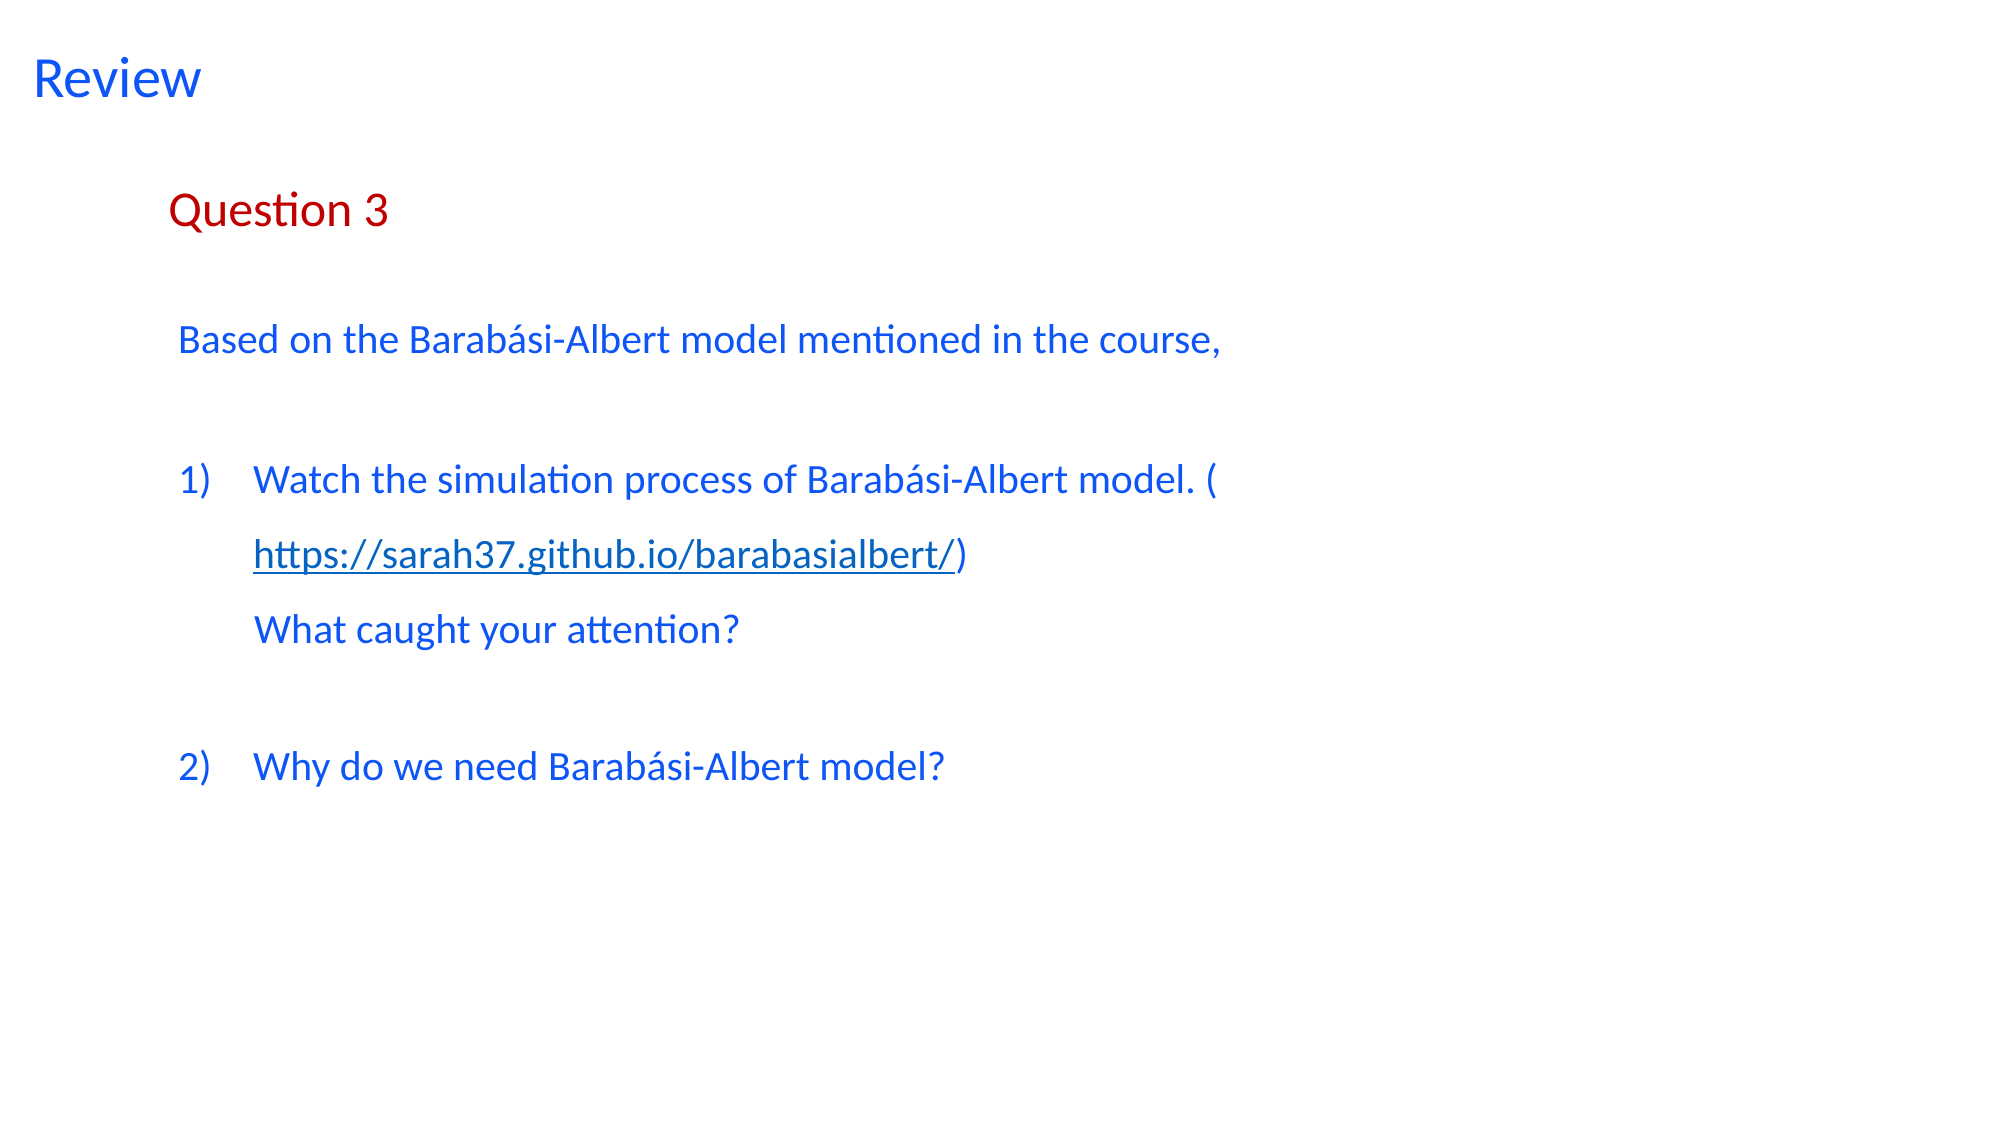

# Review
Question 3
Based on the Barabási-Albert model mentioned in the course,

Watch the simulation process of Barabási-Albert model. (https://sarah37.github.io/barabasialbert/)
        What caught your attention?

Why do we need Barabási-Albert model?